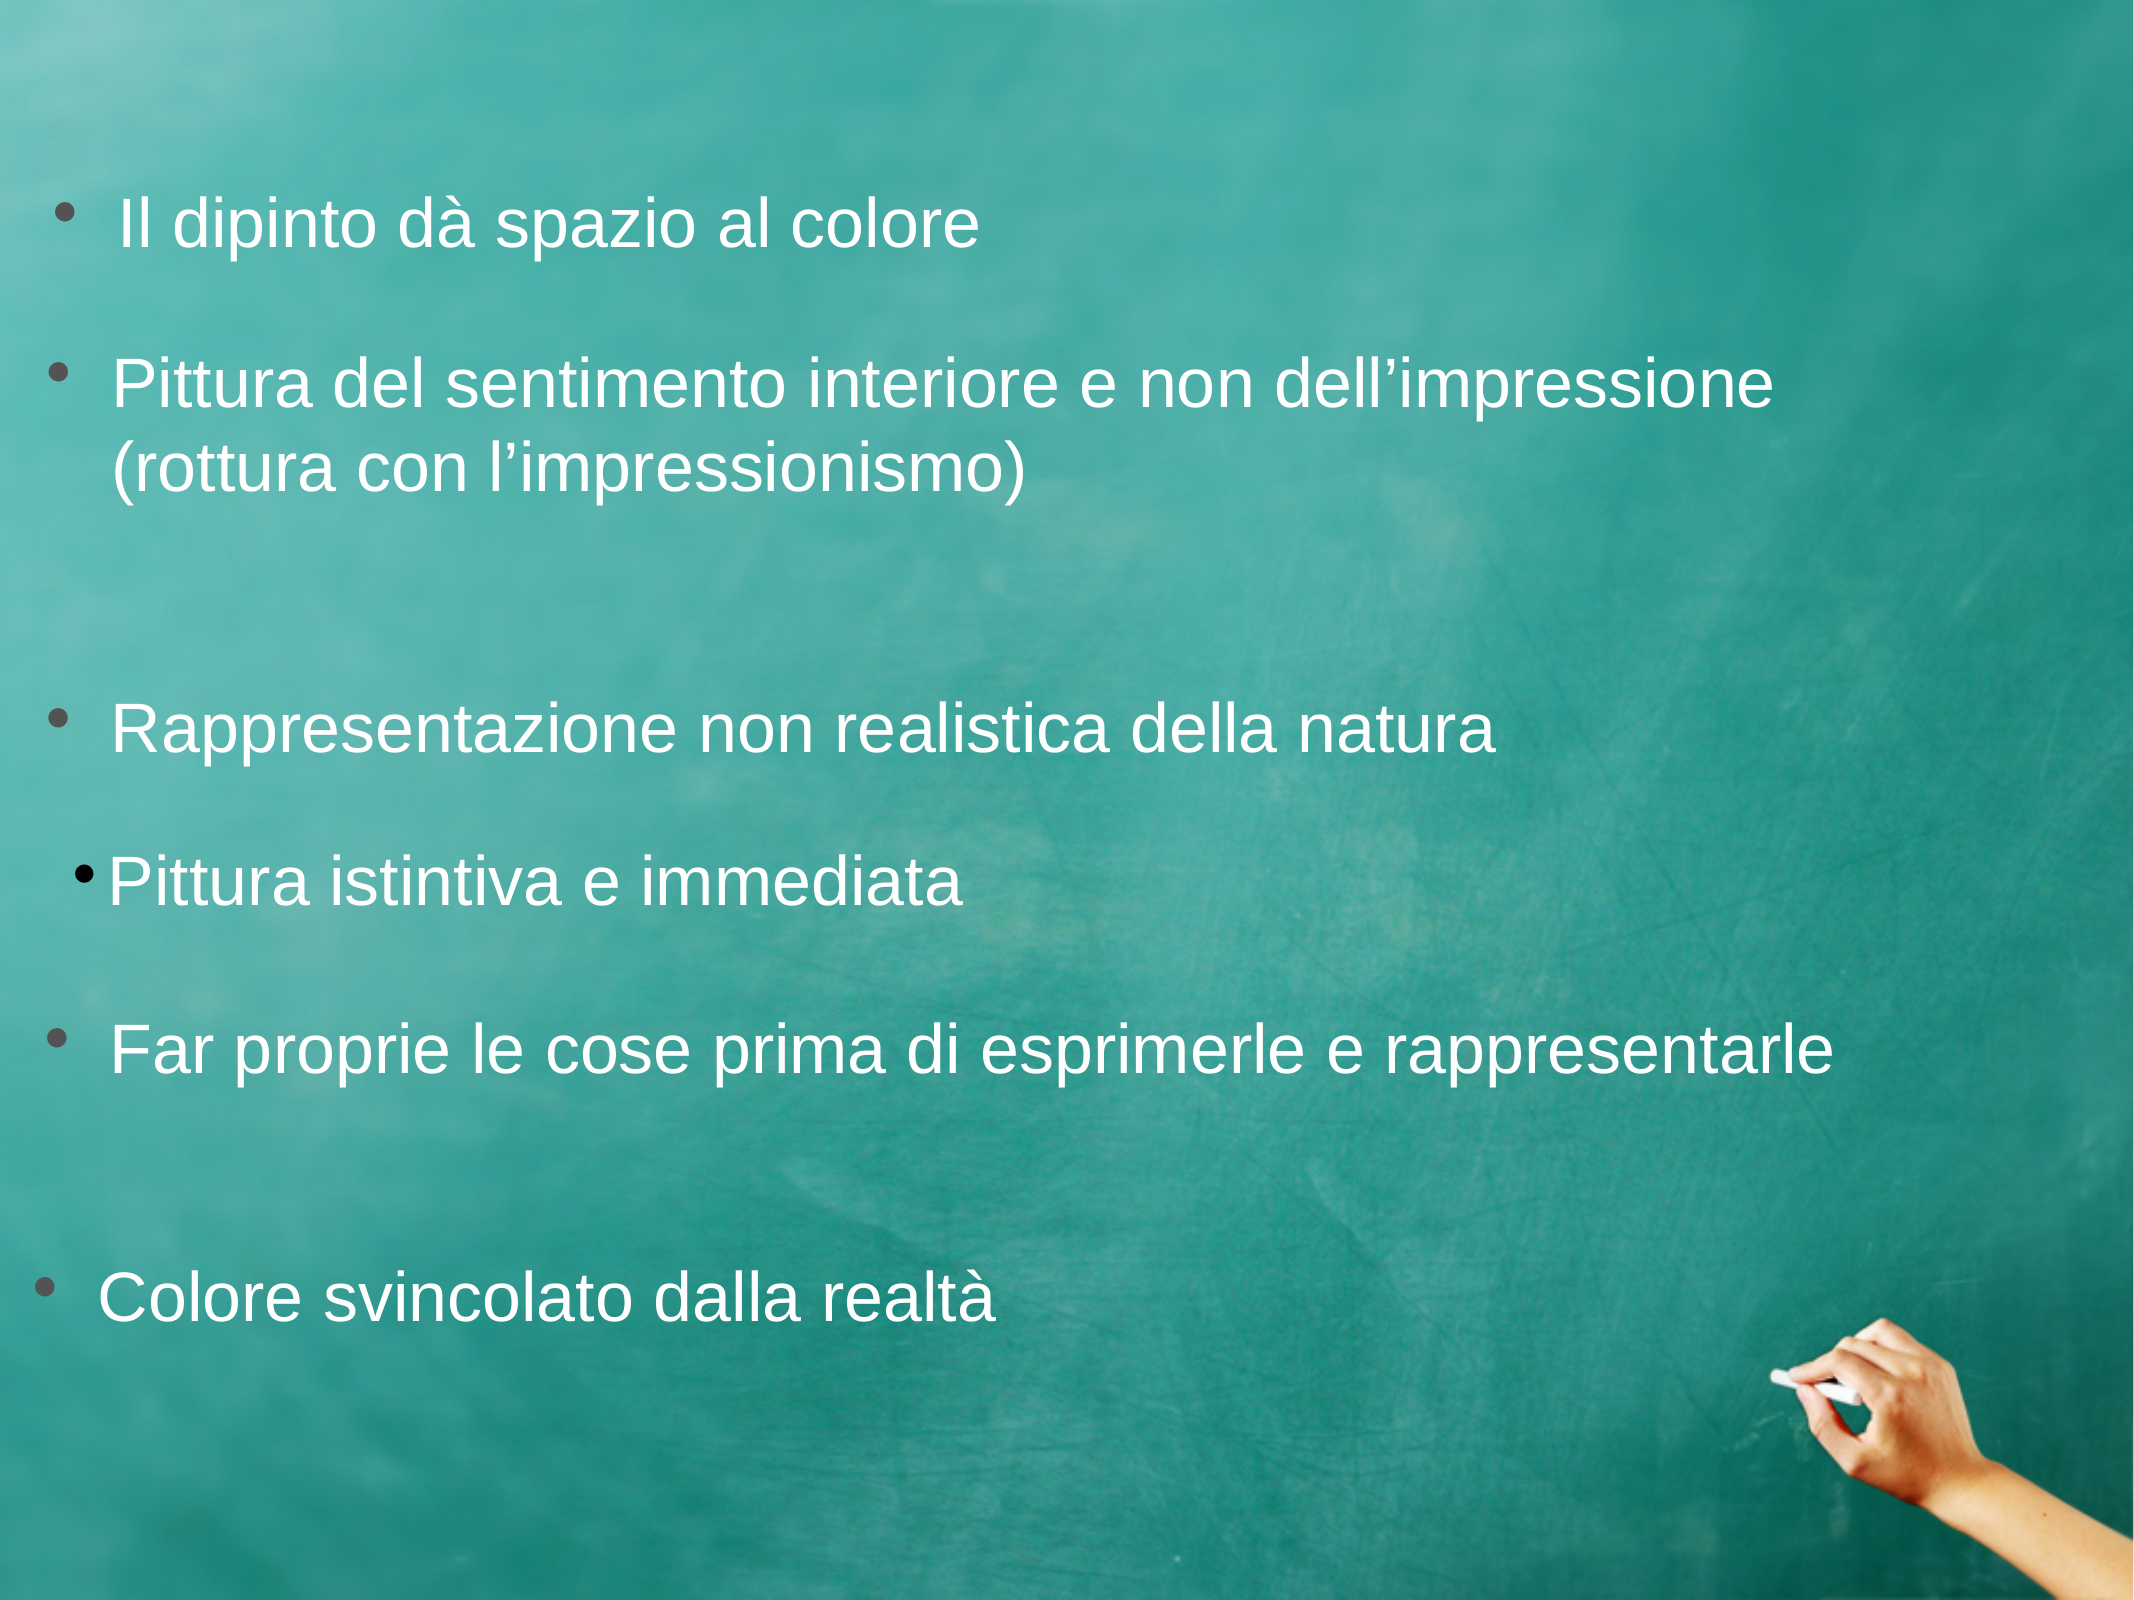

Il dipinto dà spazio al colore
Pittura del sentimento interiore e non dell’impressione (rottura con l’impressionismo)
Rappresentazione non realistica della natura
Pittura istintiva e immediata

Far proprie le cose prima di esprimerle e rappresentarle

Colore svincolato dalla realtà